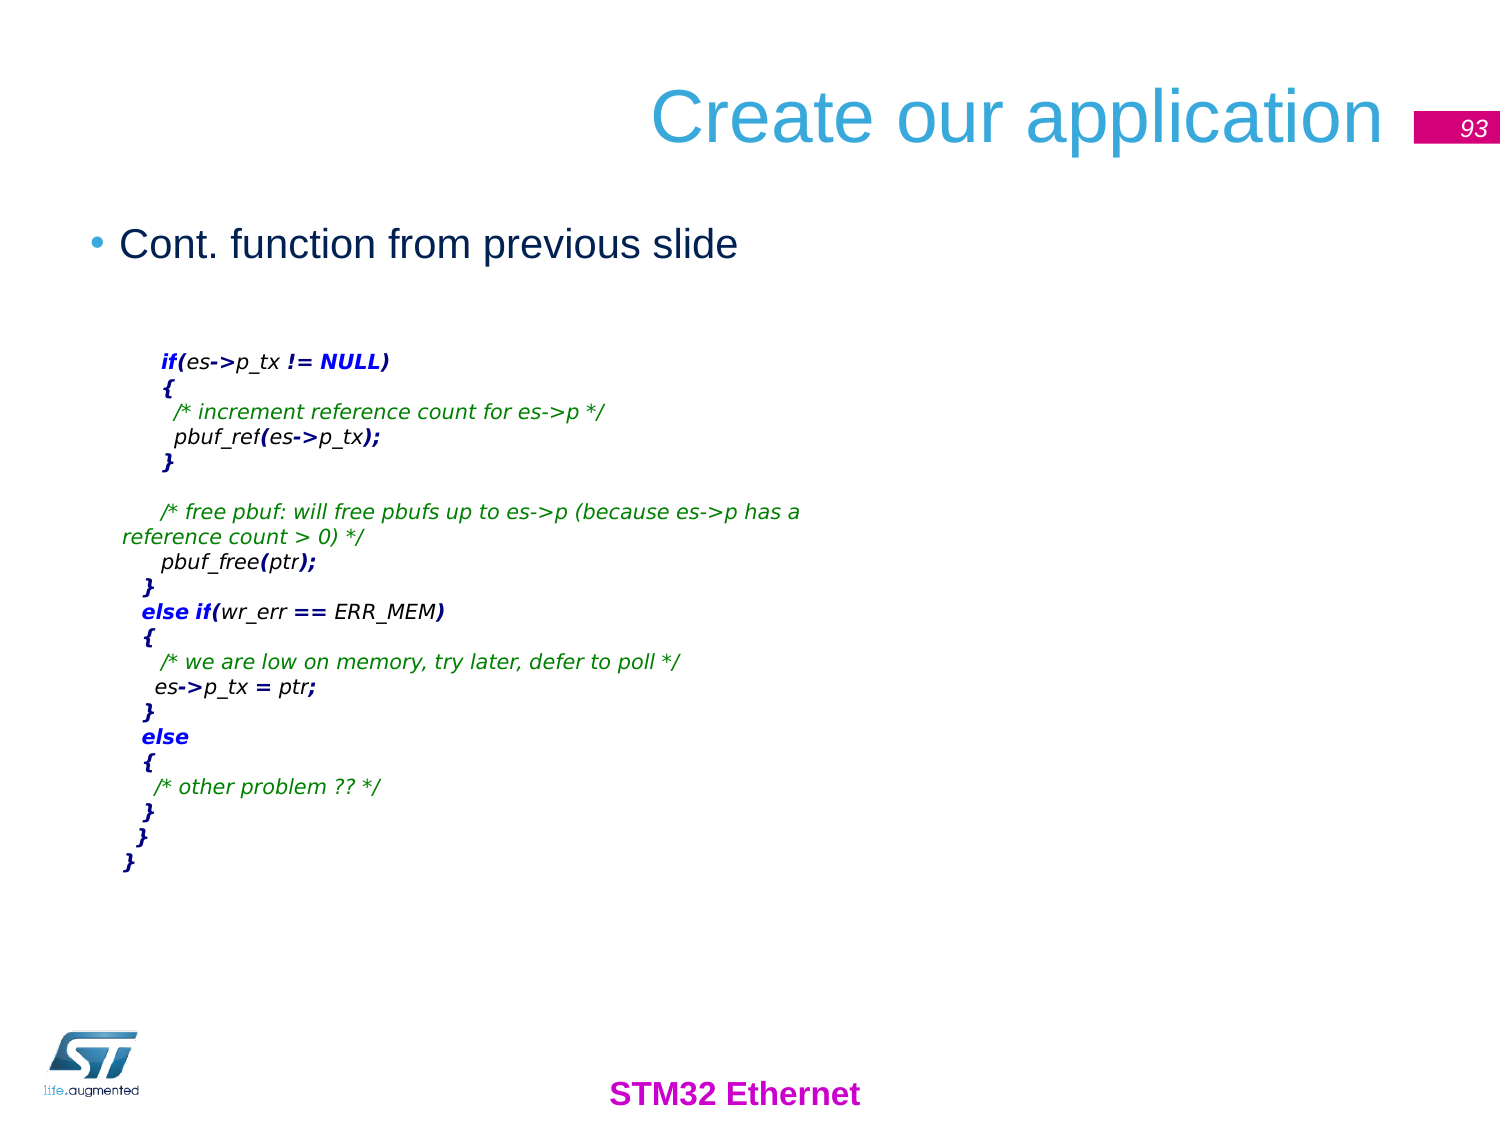

# Create our application
93
Cont. function from previous slide

      if(es->p_tx != NULL)
      {
        /* increment reference count for es->p */
        pbuf_ref(es->p_tx);
      }

      /* free pbuf: will free pbufs up to es->p (because es->p has a reference count > 0) */
      pbuf_free(ptr);
   }
   else if(wr_err == ERR_MEM)
   {
      /* we are low on memory, try later, defer to poll */
     es->p_tx = ptr;
   }
   else
   {
     /* other problem ?? */
   }
  }
}